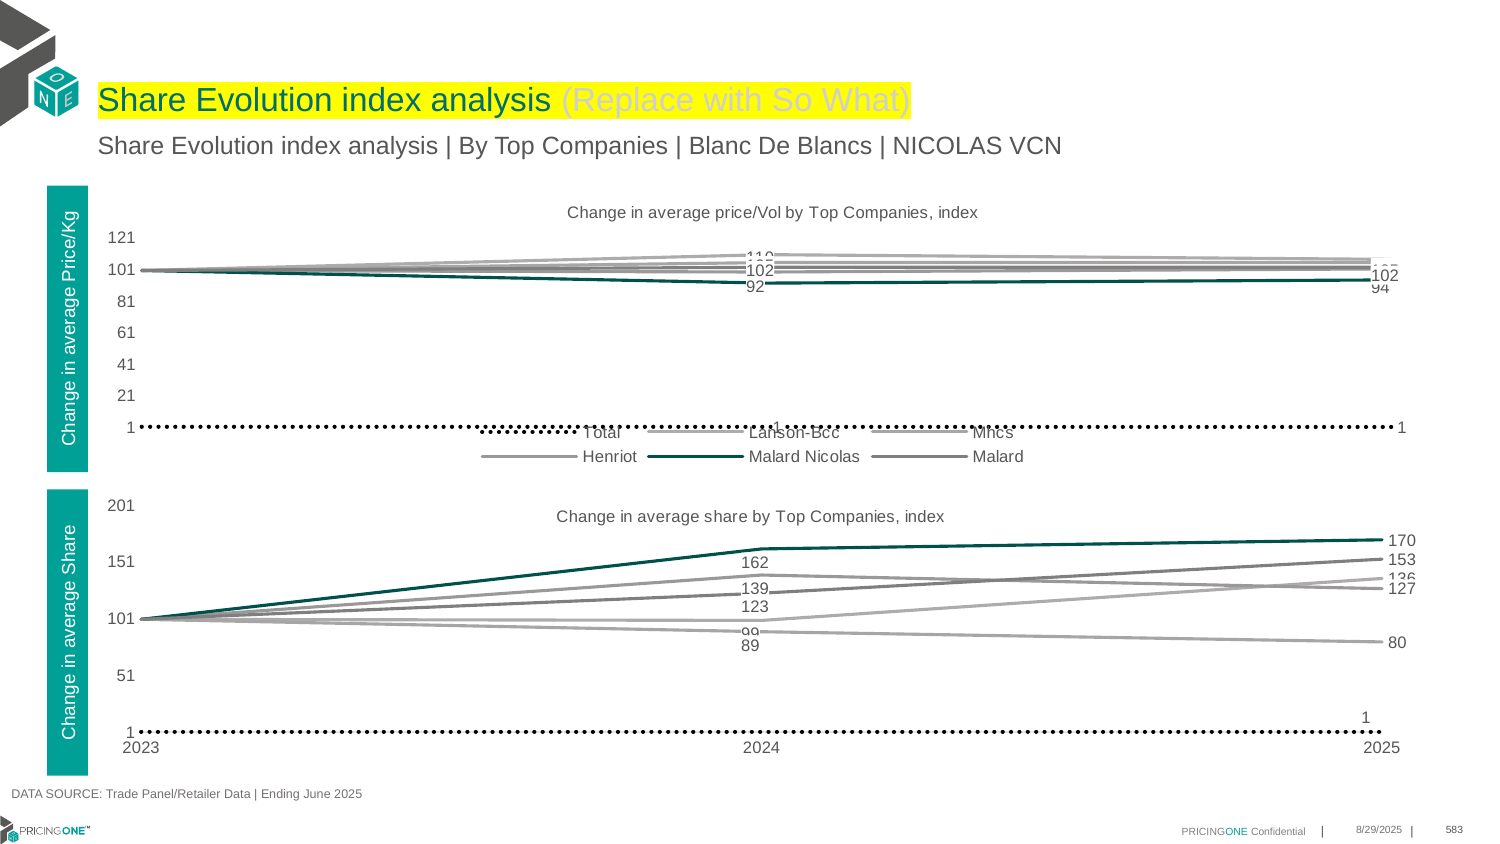

# Share Evolution index analysis (Replace with So What)
Share Evolution index analysis | By Top Companies | Blanc De Blancs | NICOLAS VCN

### Chart: Change in average price/Vol by Top Companies, index

| Category | Total | Lanson-Bcc | Mhcs | Henriot | Malard Nicolas | Malard |
|---|---|---|---|---|---|---|
| 2023 | 1.0 | 100.0 | 100.0 | 100.0 | 100.0 | 100.0 |
| 2024 | 0.9579194973484797 | 110.0 | 105.0 | 99.0 | 92.0 | 102.0 |
| 2025 | 0.9050704364133039 | 107.0 | 105.0 | 101.0 | 94.0 | 102.0 |
Change in average Price/Kg

### Chart: Change in average share by Top Companies, index

| Category | Total | Lanson-Bcc | Mhcs | Henriot | Malard Nicolas | Malard |
|---|---|---|---|---|---|---|
| 2023 | 1.0 | 100.0 | 100.0 | 100.0 | 100.0 | 100.0 |
| 2024 | 1.0 | 99.0 | 89.0 | 139.0 | 162.0 | 123.0 |
| 2025 | 1.0 | 136.0 | 80.0 | 127.0 | 170.0 | 153.0 |
Change in average Share
DATA SOURCE: Trade Panel/Retailer Data | Ending June 2025

8/29/2025
583